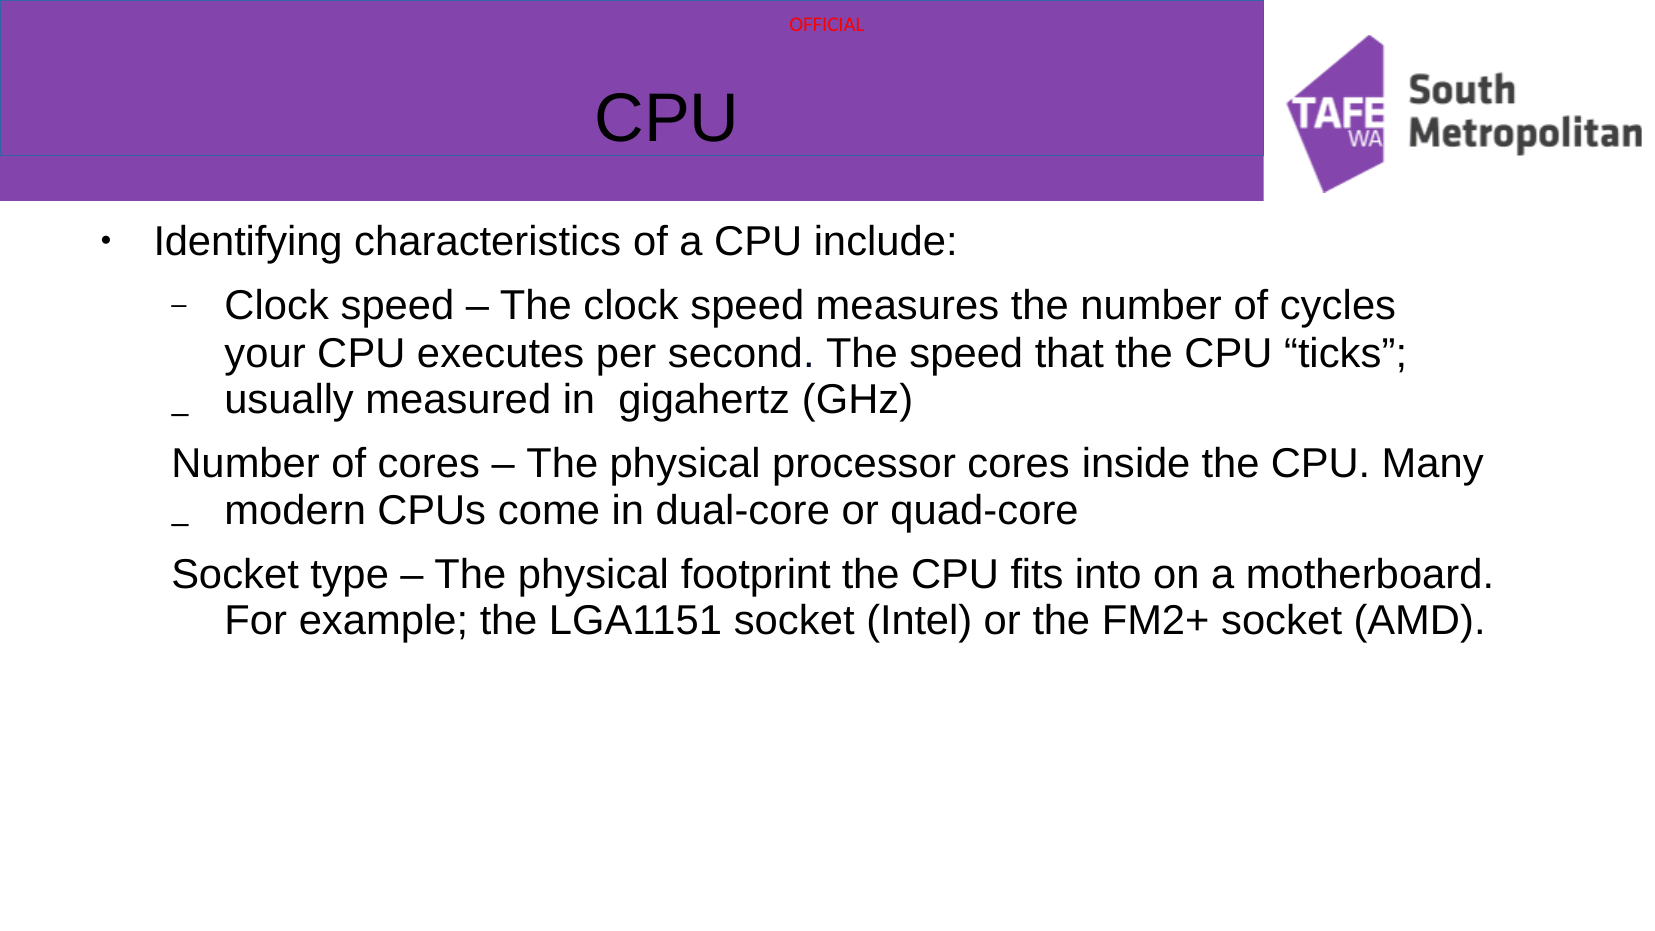

# CPU
Identifying characteristics of a CPU include:
●
–	Clock speed – The clock speed measures the number of cycles your CPU executes per second. The speed that the CPU “ticks”; usually measured in  gigahertz (GHz)
Number of cores – The physical processor cores inside the CPU. Many  modern CPUs come in dual-core or quad-core
Socket type – The physical footprint the CPU fits into on a motherboard.  For example; the LGA1151 socket (Intel) or the FM2+ socket (AMD).
–
–